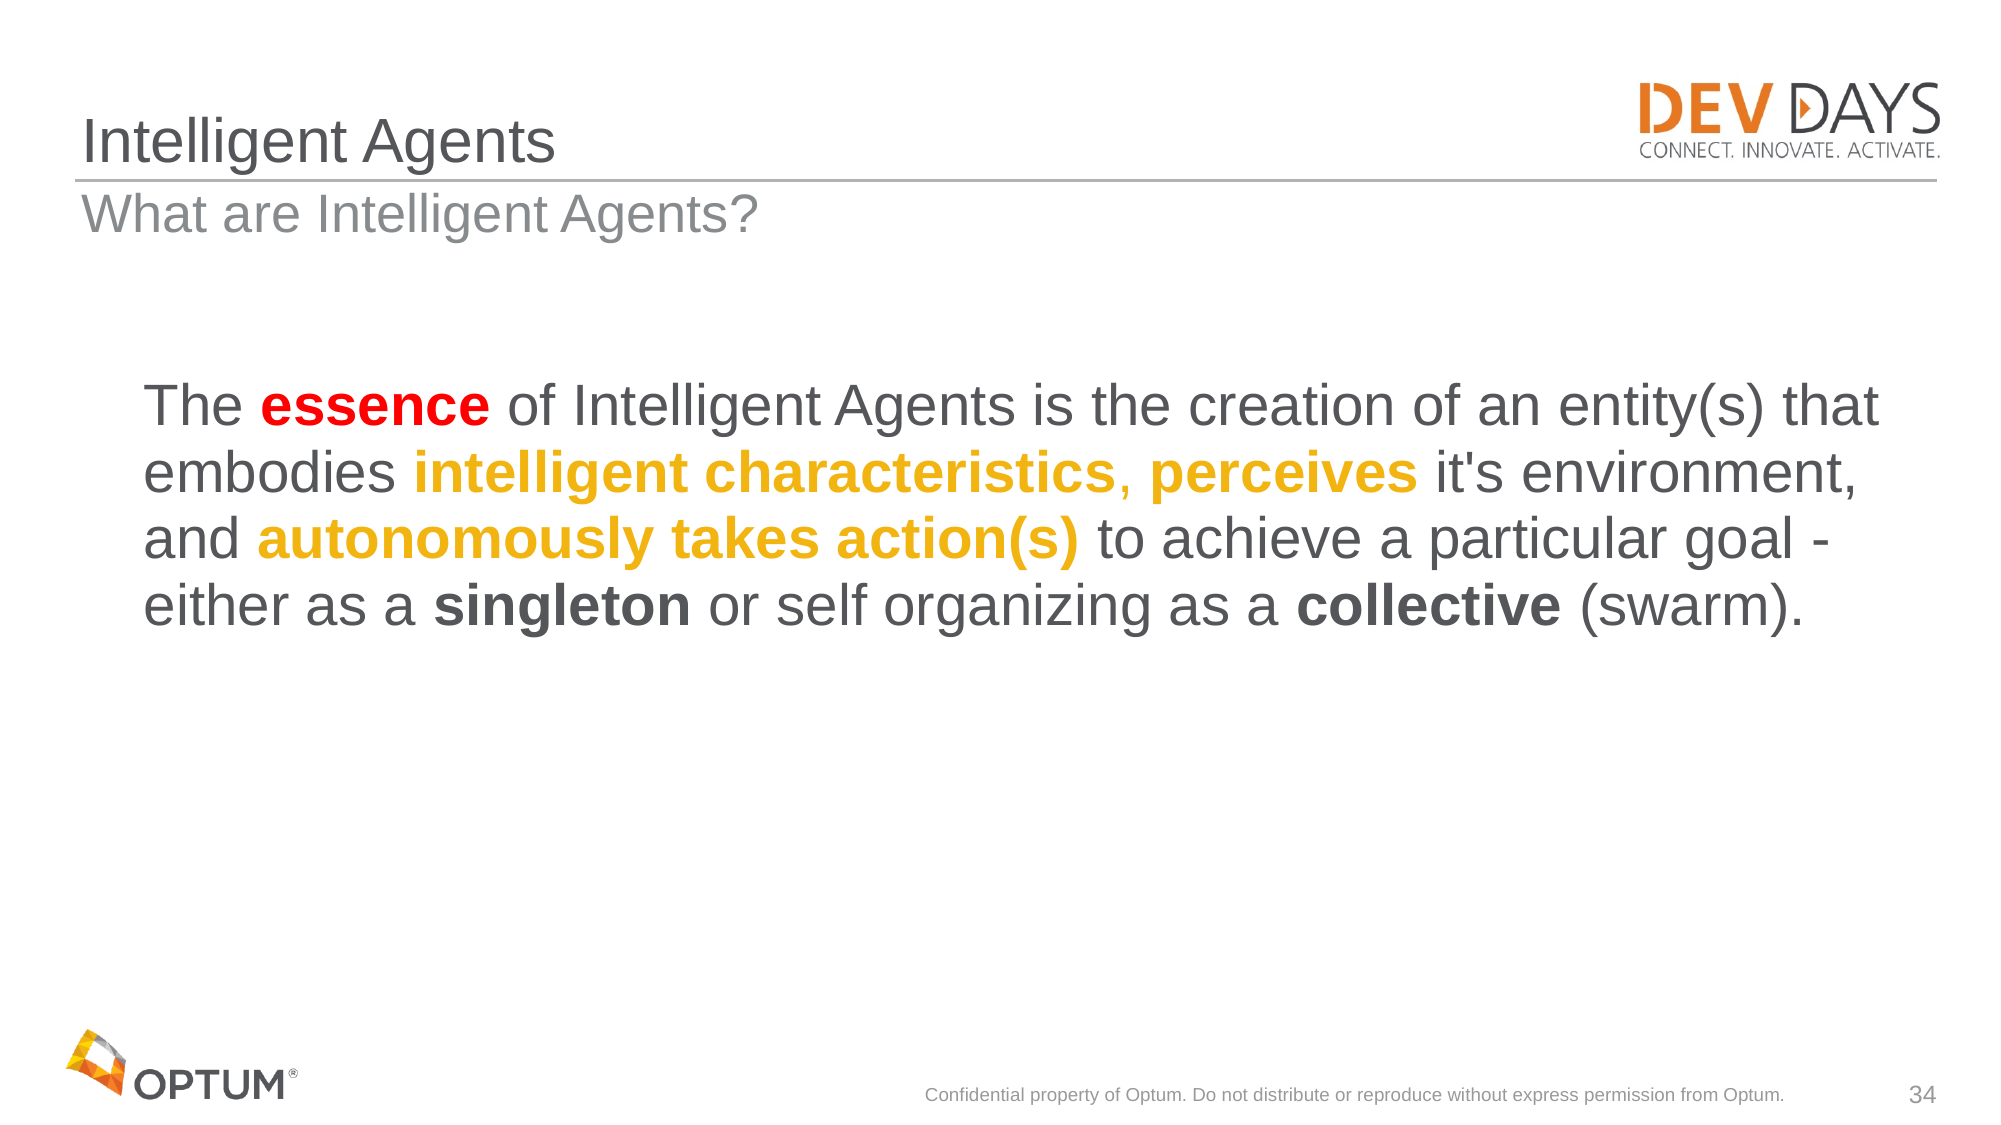

# Intelligent Agents
What are Intelligent Agents?
The essence of Intelligent Agents is the creation of an entity(s) that embodies intelligent characteristics, perceives it's environment, and autonomously takes action(s) to achieve a particular goal - either as a singleton or self organizing as a collective (swarm).

Confidential property of Optum. Do not distribute or reproduce without express permission from Optum.
34